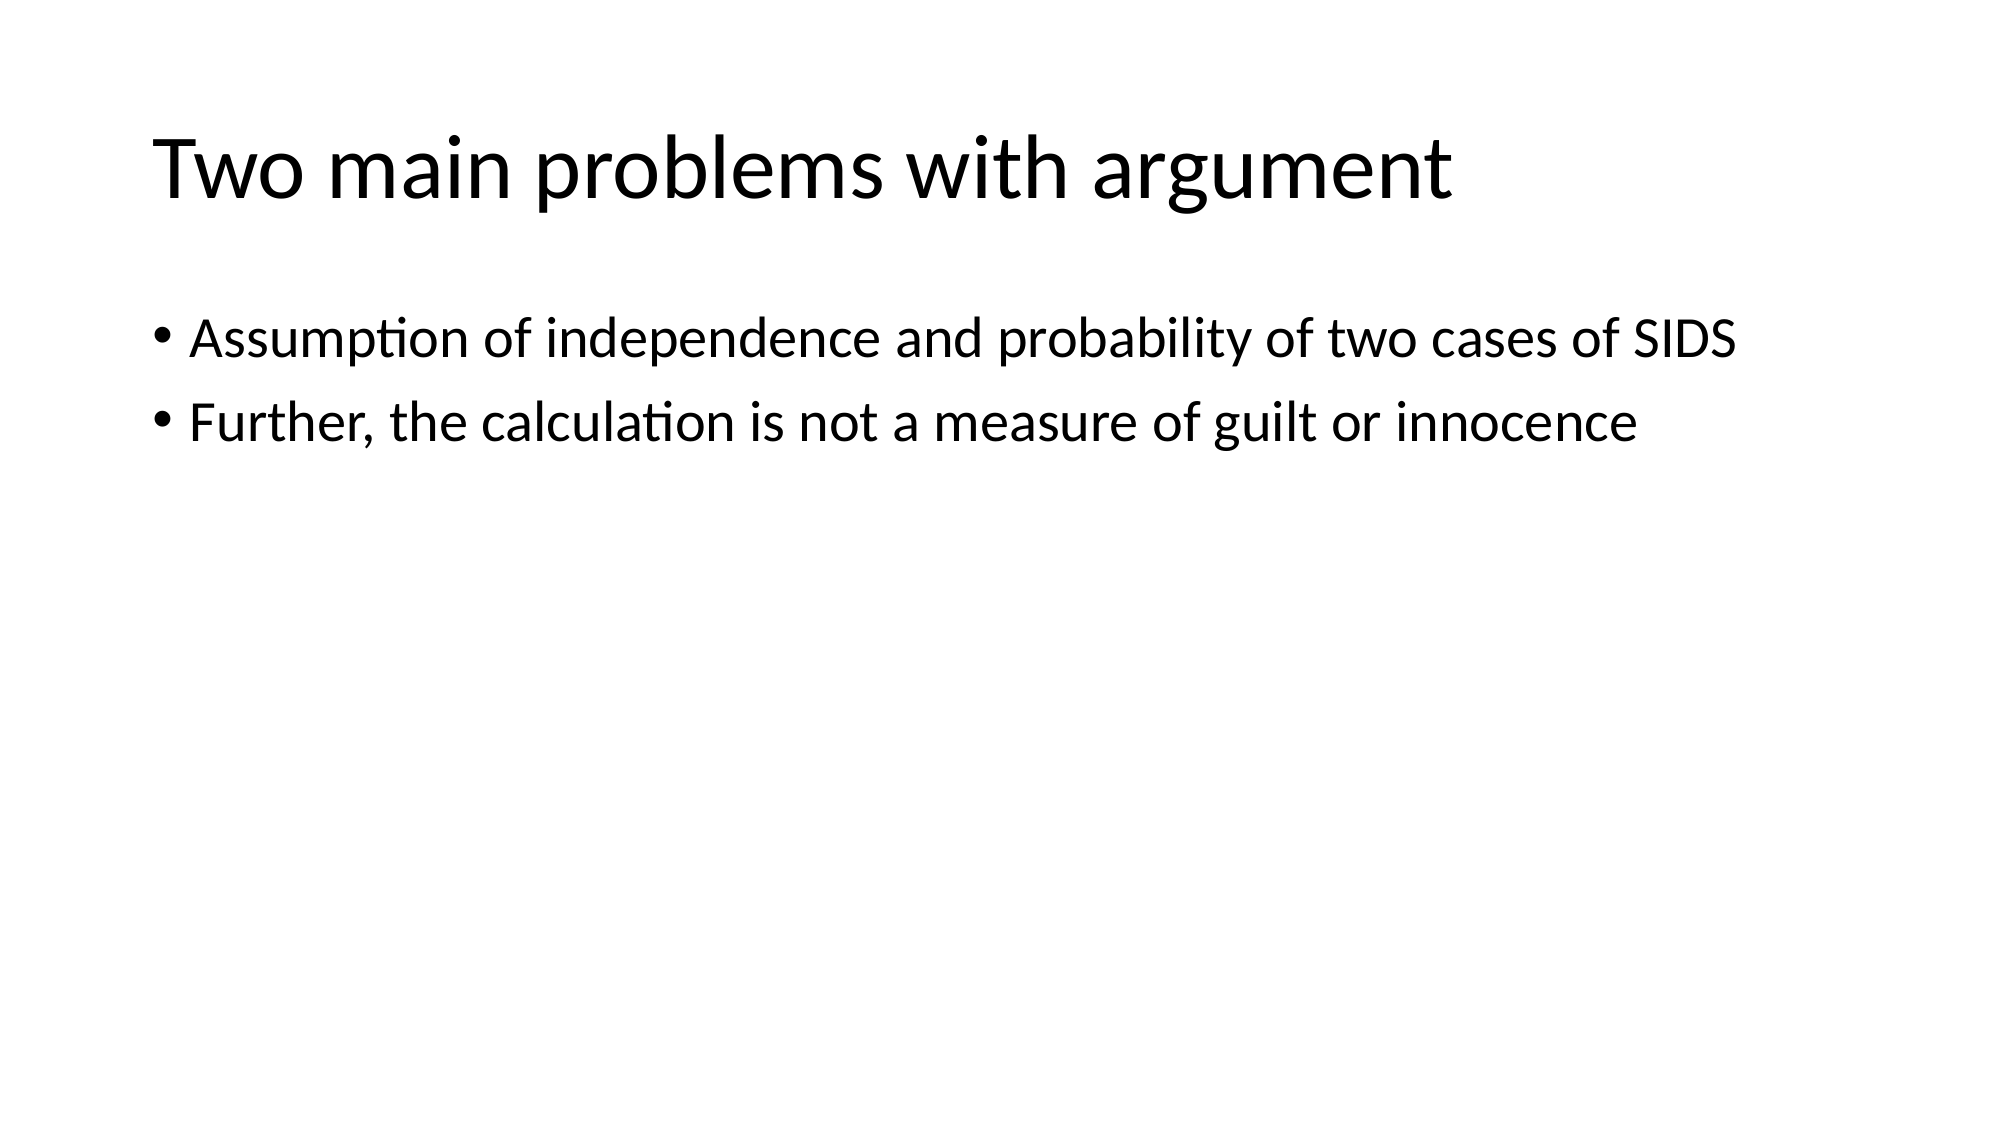

# Two main problems with argument
Assumption of independence and probability of two cases of SIDS
Further, the calculation is not a measure of guilt or innocence